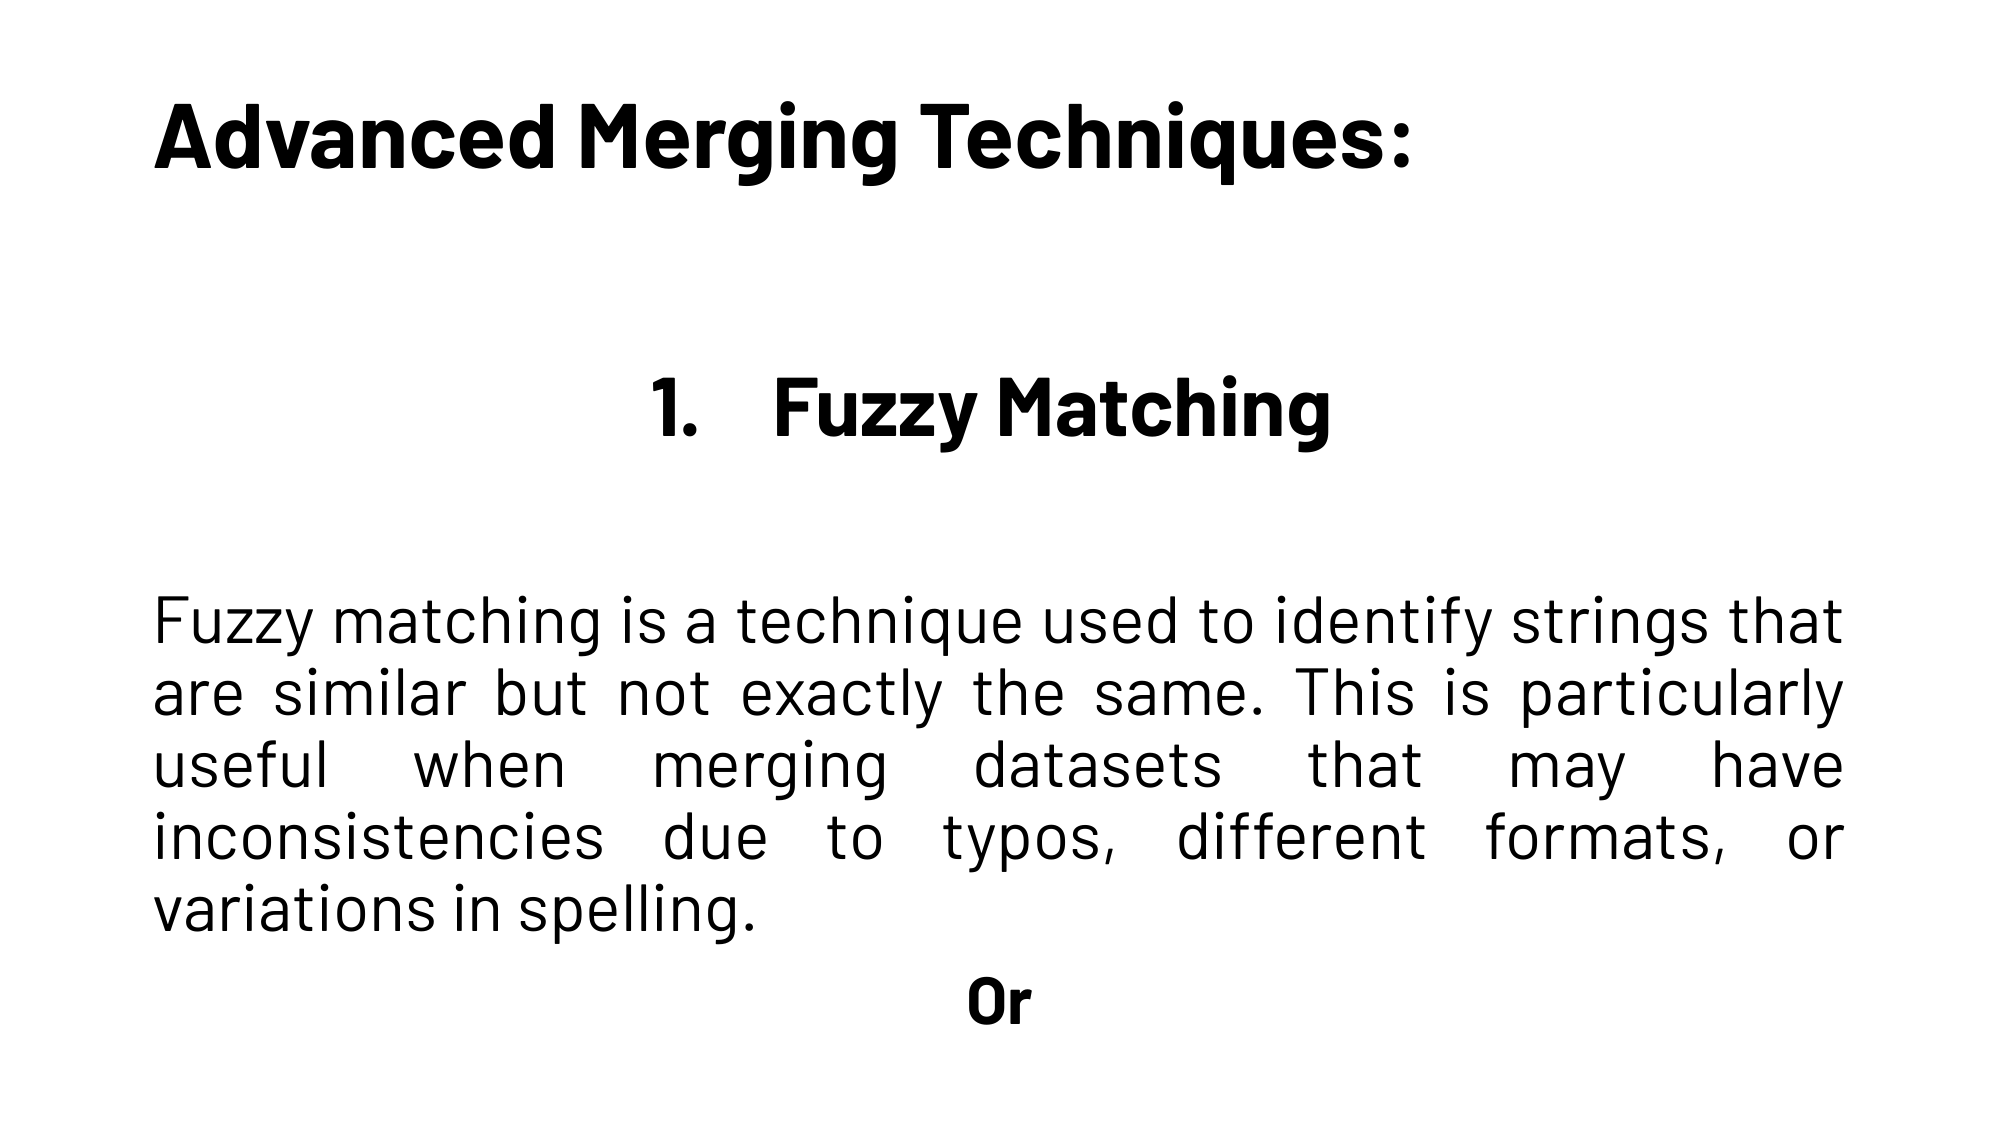

# Advanced Merging Techniques:
Fuzzy Matching

Fuzzy matching is a technique used to identify strings that are similar but not exactly the same. This is particularly useful when merging datasets that may have inconsistencies due to typos, different formats, or variations in spelling.
Or